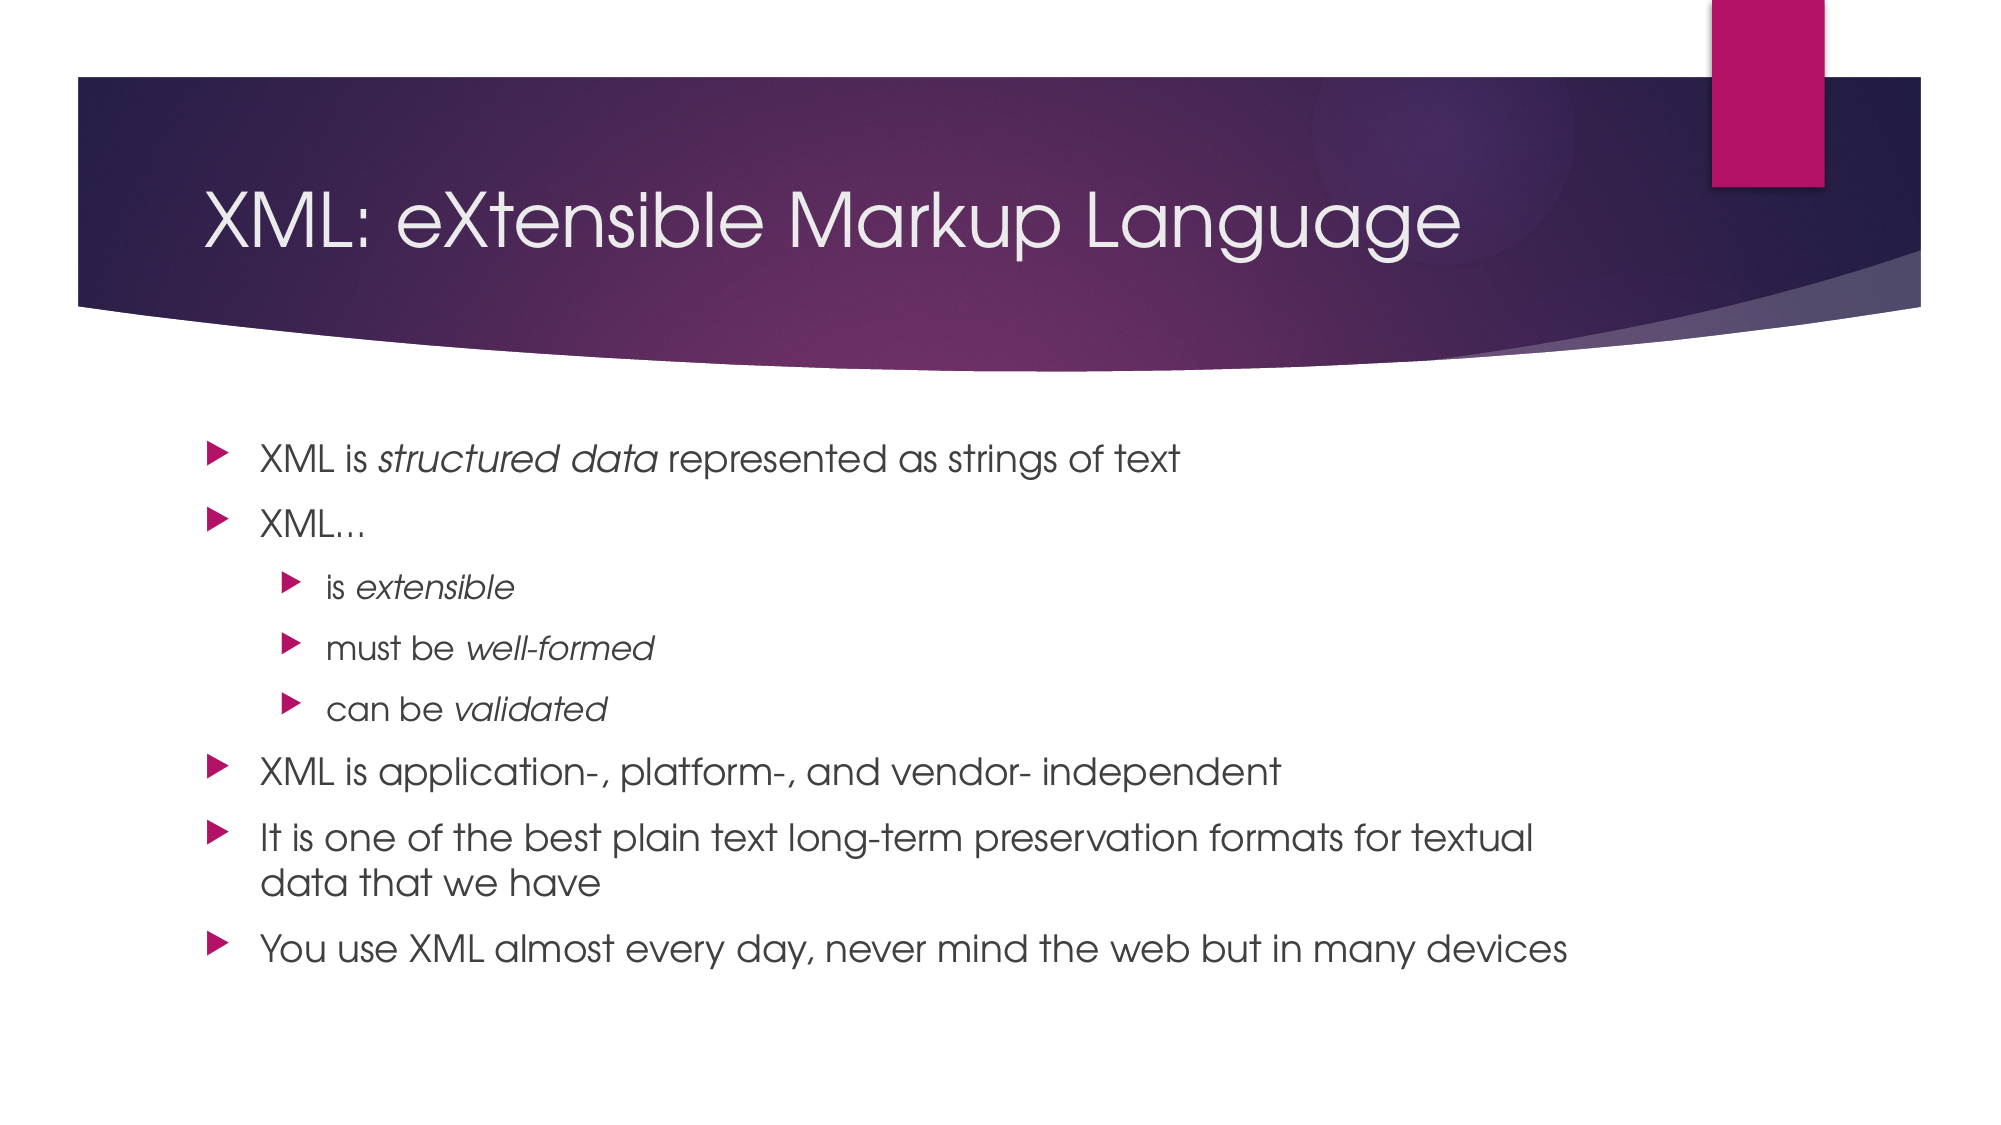

# XML: eXtensible Markup Language
XML is structured data represented as strings of text
XML…
is extensible
must be well-formed
can be validated
XML is application-, platform-, and vendor- independent
It is one of the best plain text long-term preservation formats for textual data that we have
You use XML almost every day, never mind the web but in many devices